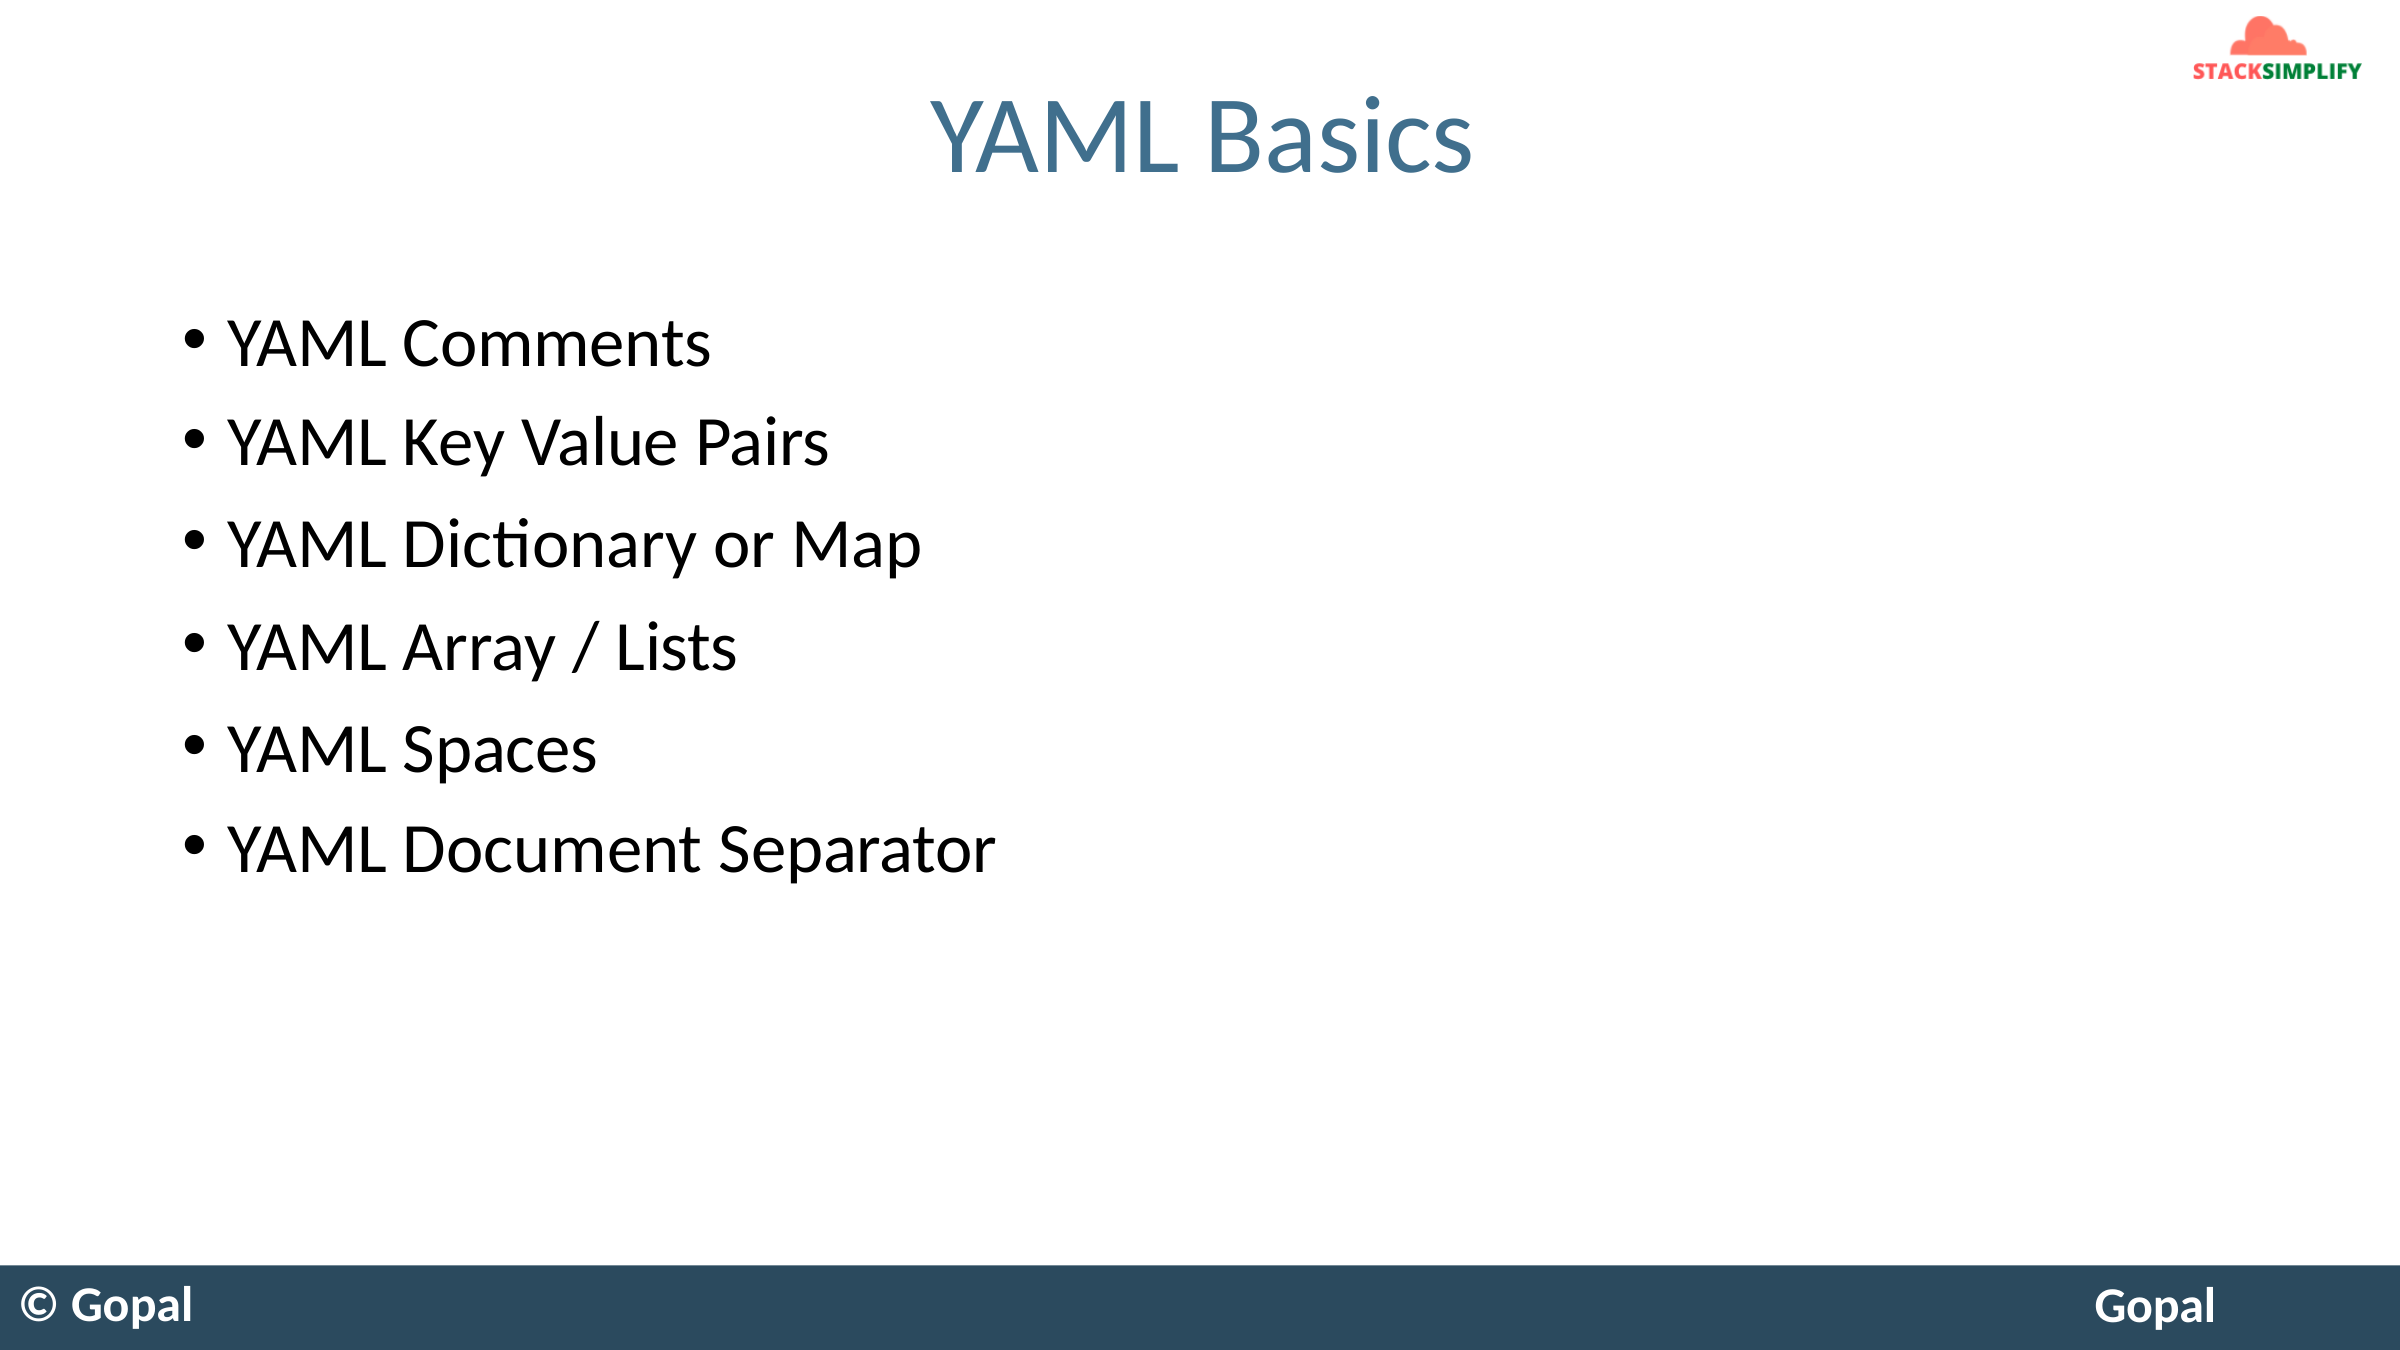

# YAML Basics
YAML Comments
YAML Key Value Pairs
YAML Dictionary or Map
YAML Array / Lists
YAML Spaces
YAML Document Separator
© Gopal
Gopal